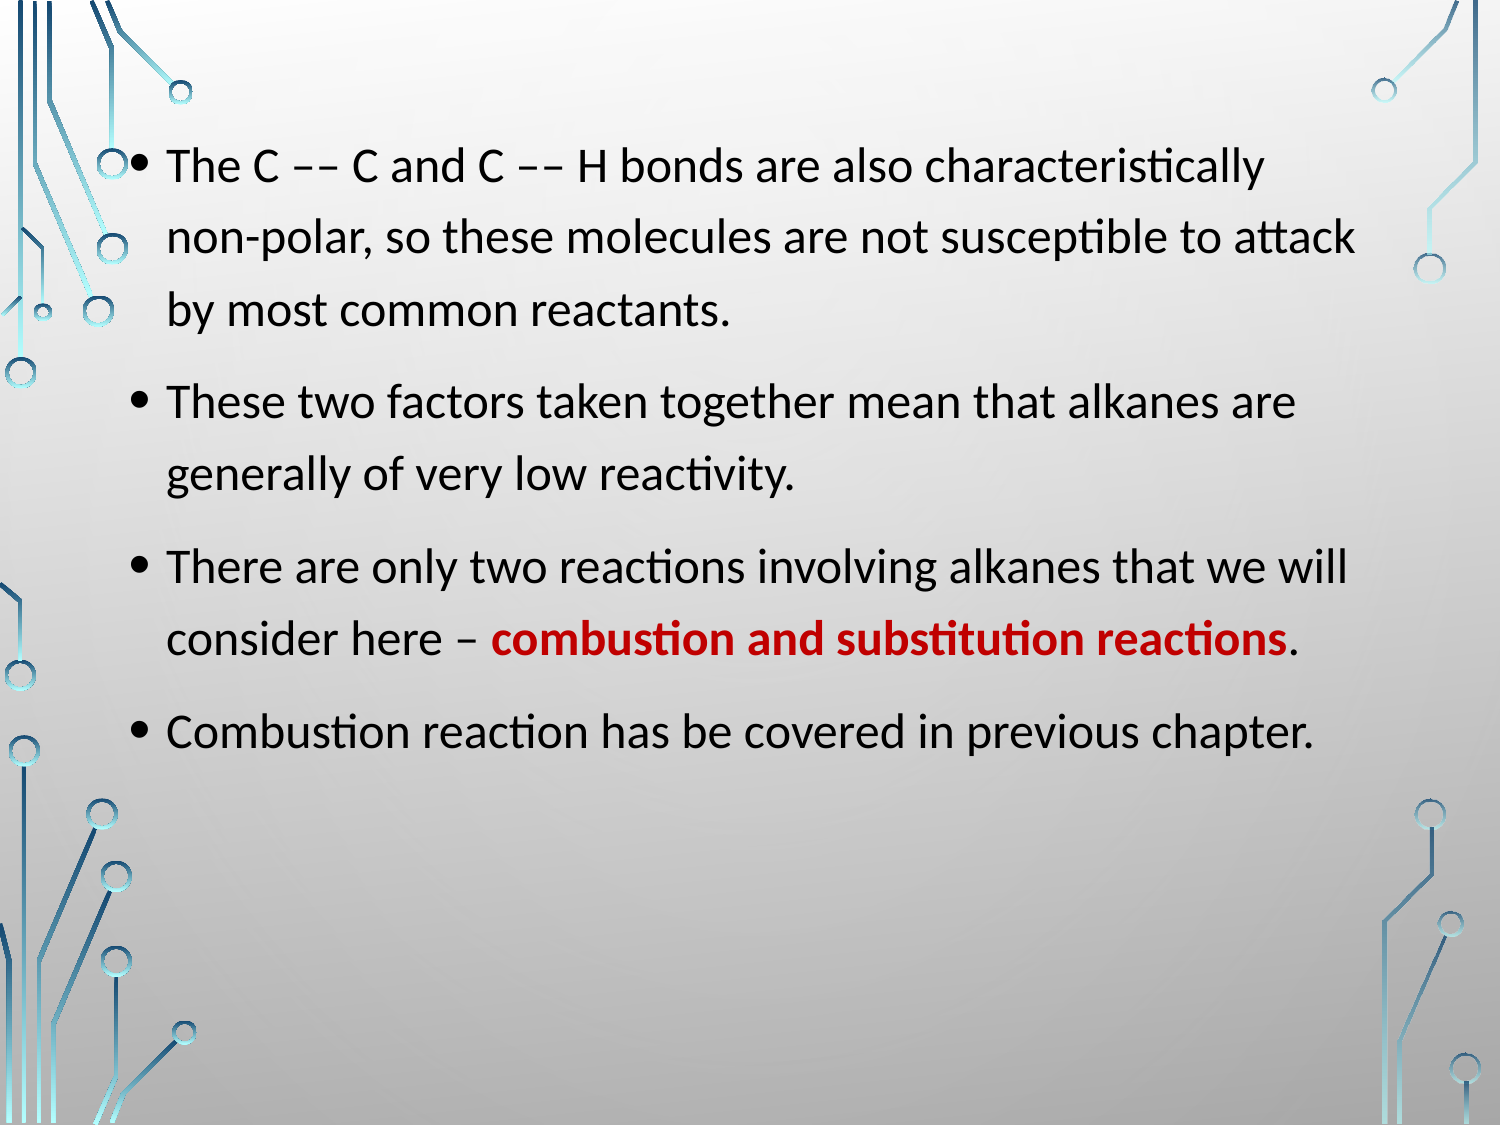

The C –– C and C –– H bonds are also characteristically non-polar, so these molecules are not susceptible to attack by most common reactants.
These two factors taken together mean that alkanes are generally of very low reactivity.
There are only two reactions involving alkanes that we will consider here – combustion and substitution reactions.
Combustion reaction has be covered in previous chapter.